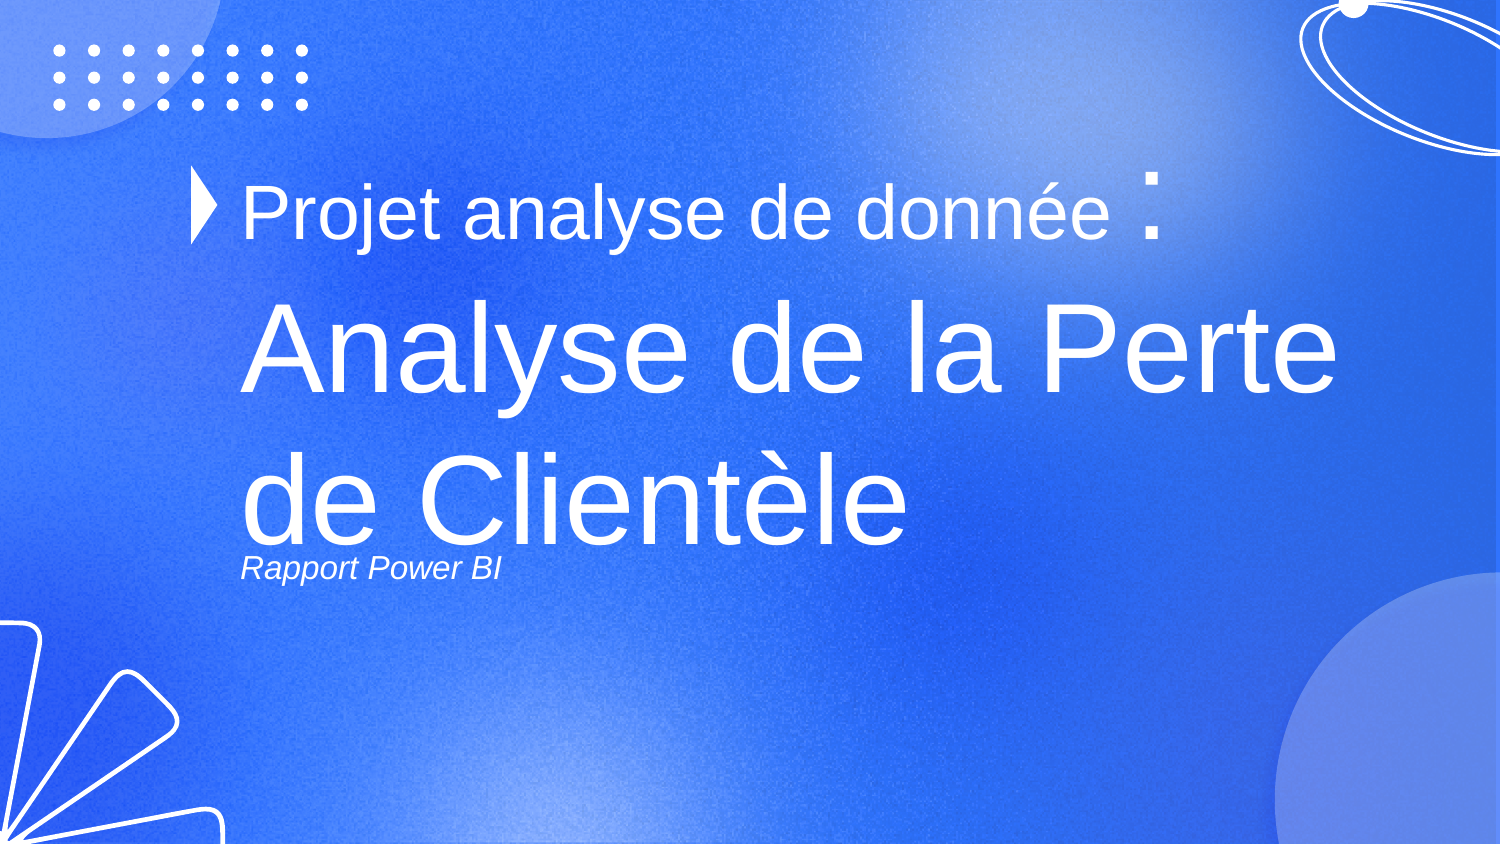

# Projet analyse de donnée : Analyse de la Perte de Clientèle

Rapport Power BI